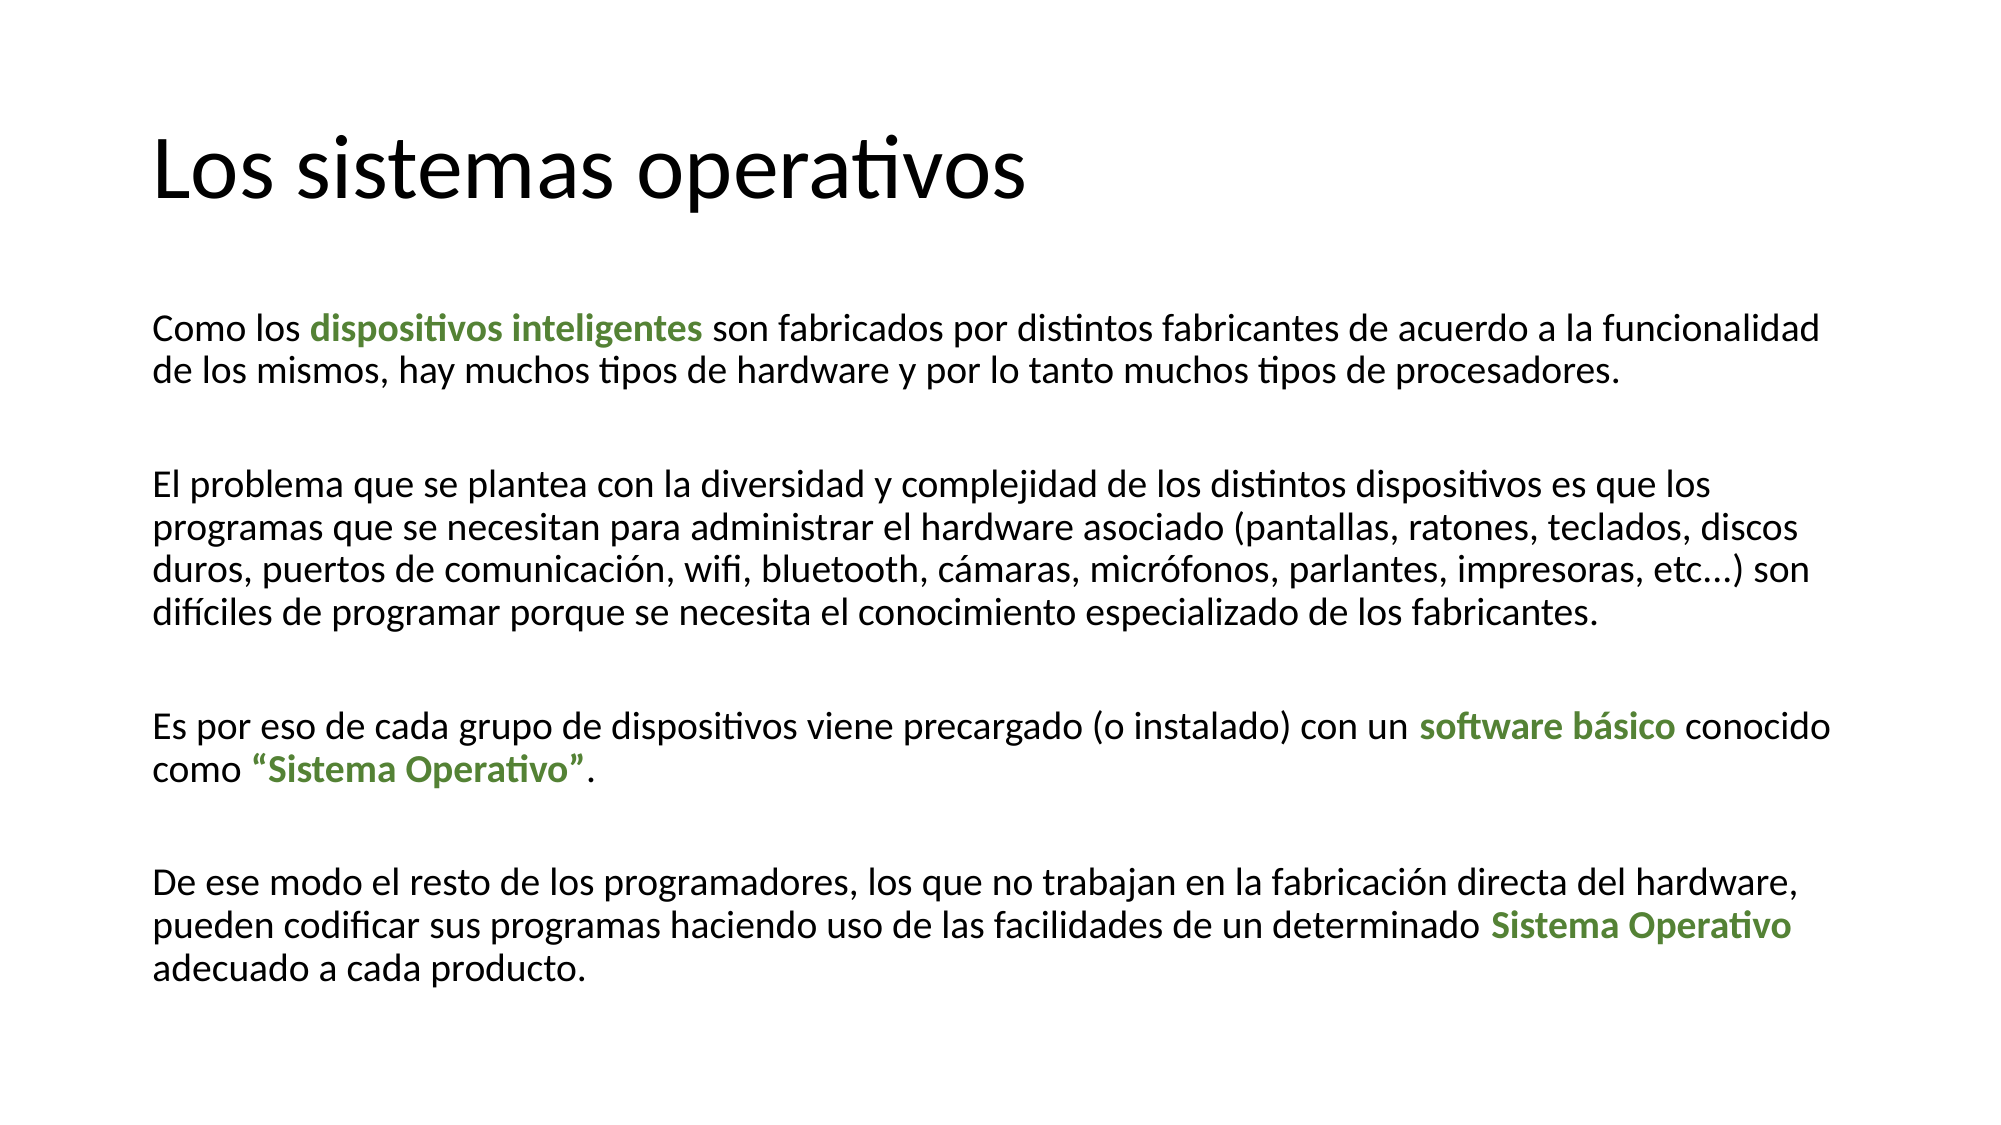

# Los sistemas operativos
Como los dispositivos inteligentes son fabricados por distintos fabricantes de acuerdo a la funcionalidad de los mismos, hay muchos tipos de hardware y por lo tanto muchos tipos de procesadores.

El problema que se plantea con la diversidad y complejidad de los distintos dispositivos es que los programas que se necesitan para administrar el hardware asociado (pantallas, ratones, teclados, discos duros, puertos de comunicación, wifi, bluetooth, cámaras, micrófonos, parlantes, impresoras, etc...) son difíciles de programar porque se necesita el conocimiento especializado de los fabricantes.

Es por eso de cada grupo de dispositivos viene precargado (o instalado) con un software básico conocido como “Sistema Operativo”.

De ese modo el resto de los programadores, los que no trabajan en la fabricación directa del hardware, pueden codificar sus programas haciendo uso de las facilidades de un determinado Sistema Operativo adecuado a cada producto.